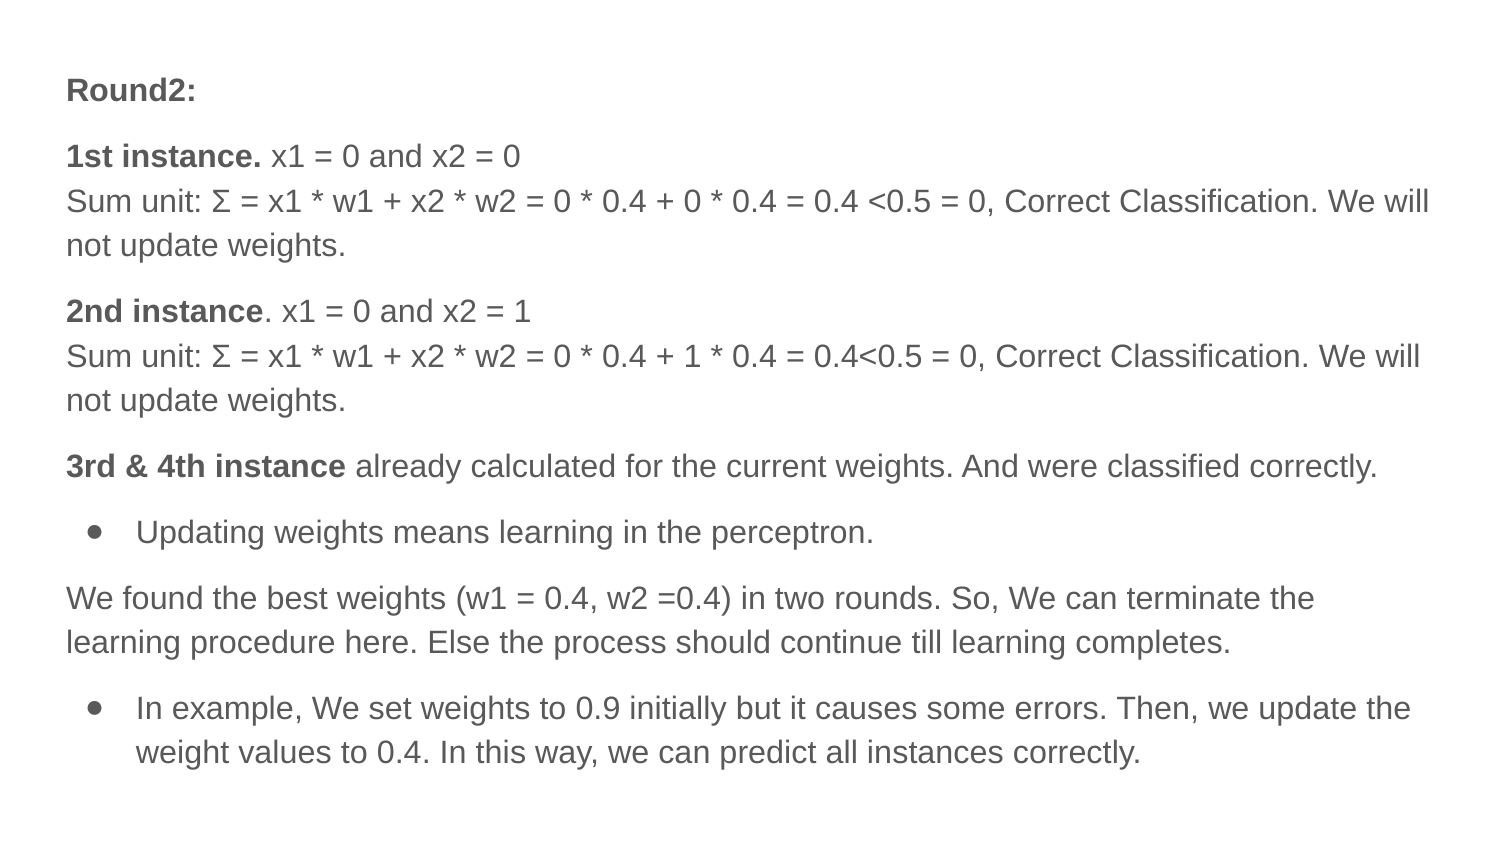

Round2:
1st instance. x1 = 0 and x2 = 0
Sum unit: Σ = x1 * w1 + x2 * w2 = 0 * 0.4 + 0 * 0.4 = 0.4 <0.5 = 0, Correct Classification. We will not update weights.
2nd instance. x1 = 0 and x2 = 1
Sum unit: Σ = x1 * w1 + x2 * w2 = 0 * 0.4 + 1 * 0.4 = 0.4<0.5 = 0, Correct Classification. We will not update weights.
3rd & 4th instance already calculated for the current weights. And were classified correctly.
Updating weights means learning in the perceptron.
We found the best weights (w1 = 0.4, w2 =0.4) in two rounds. So, We can terminate the learning procedure here. Else the process should continue till learning completes.
In example, We set weights to 0.9 initially but it causes some errors. Then, we update the weight values to 0.4. In this way, we can predict all instances correctly.